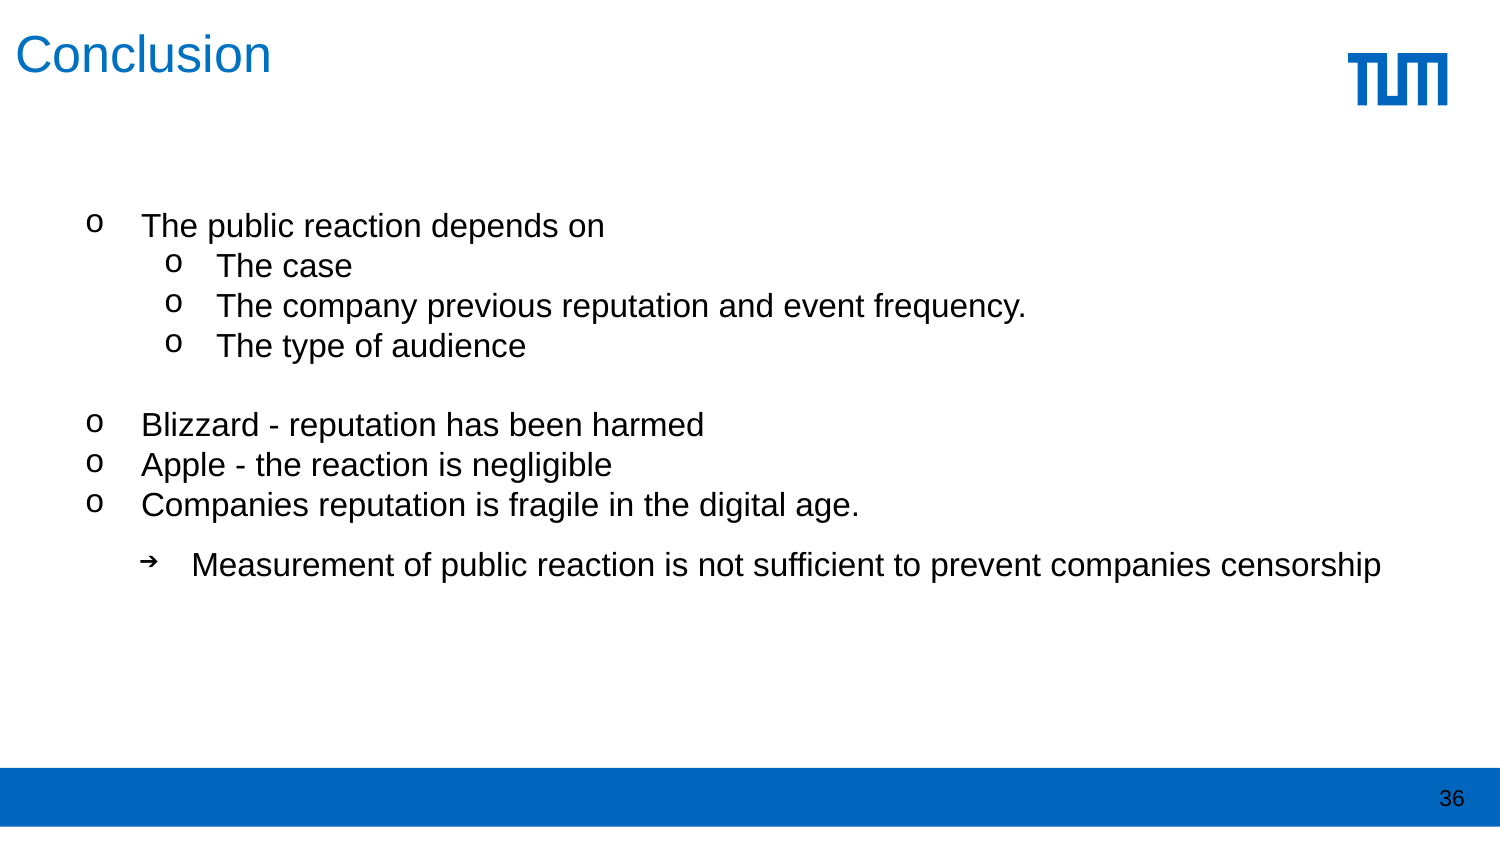

# Conclusion
The public reaction depends on
The case
The company previous reputation and event frequency.
The type of audience

Blizzard - reputation has been harmed
Apple - the reaction is negligible
Companies reputation is fragile in the digital age.
Measurement of public reaction is not sufficient to prevent companies censorship
36